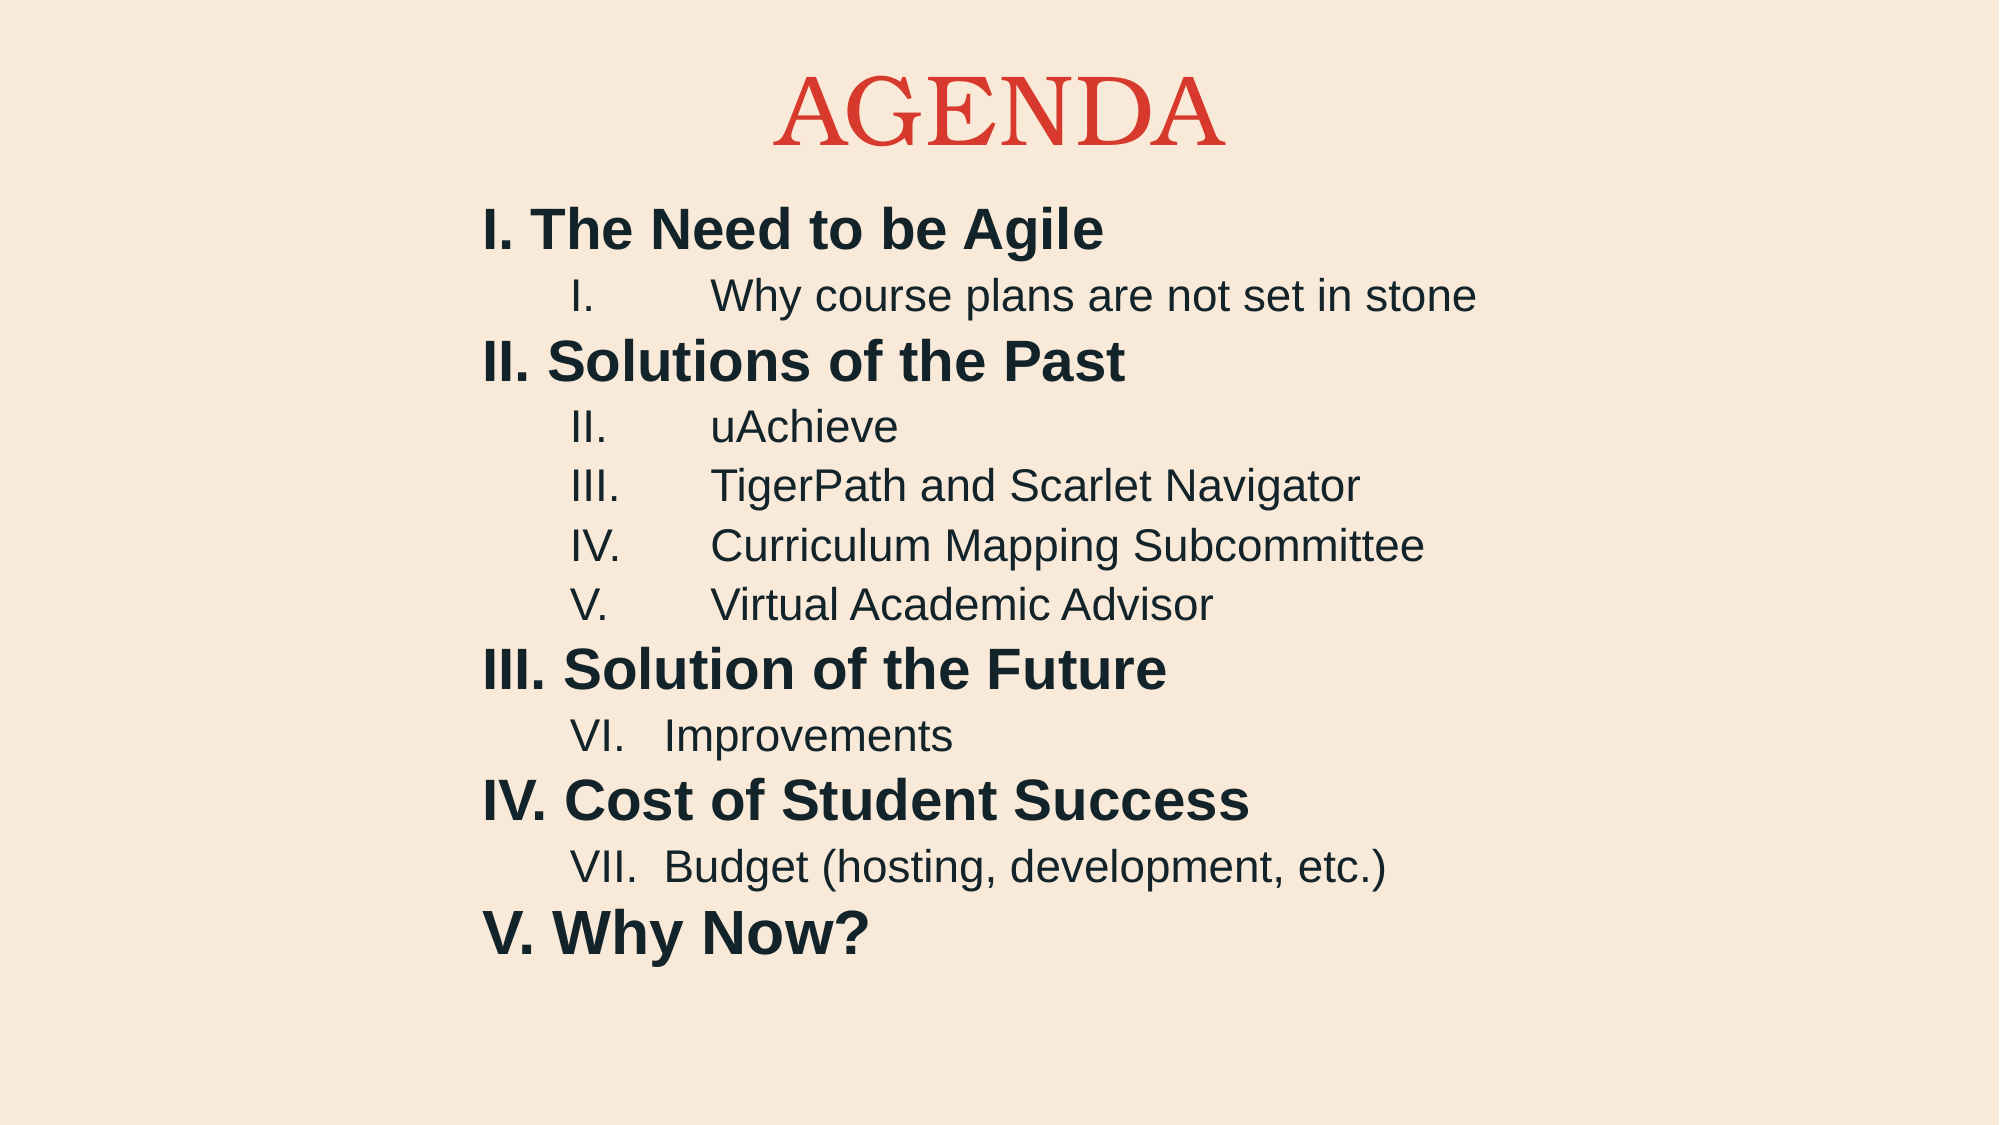

# AGENDA
I. The Need to be Agile
Why course plans are not set in stone
II. Solutions of the Past
uAchieve
TigerPath and Scarlet Navigator
Curriculum Mapping Subcommittee
Virtual Academic Advisor
III. Solution of the Future
Improvements
IV. Cost of Student Success
Budget (hosting, development, etc.)
V. Why Now?